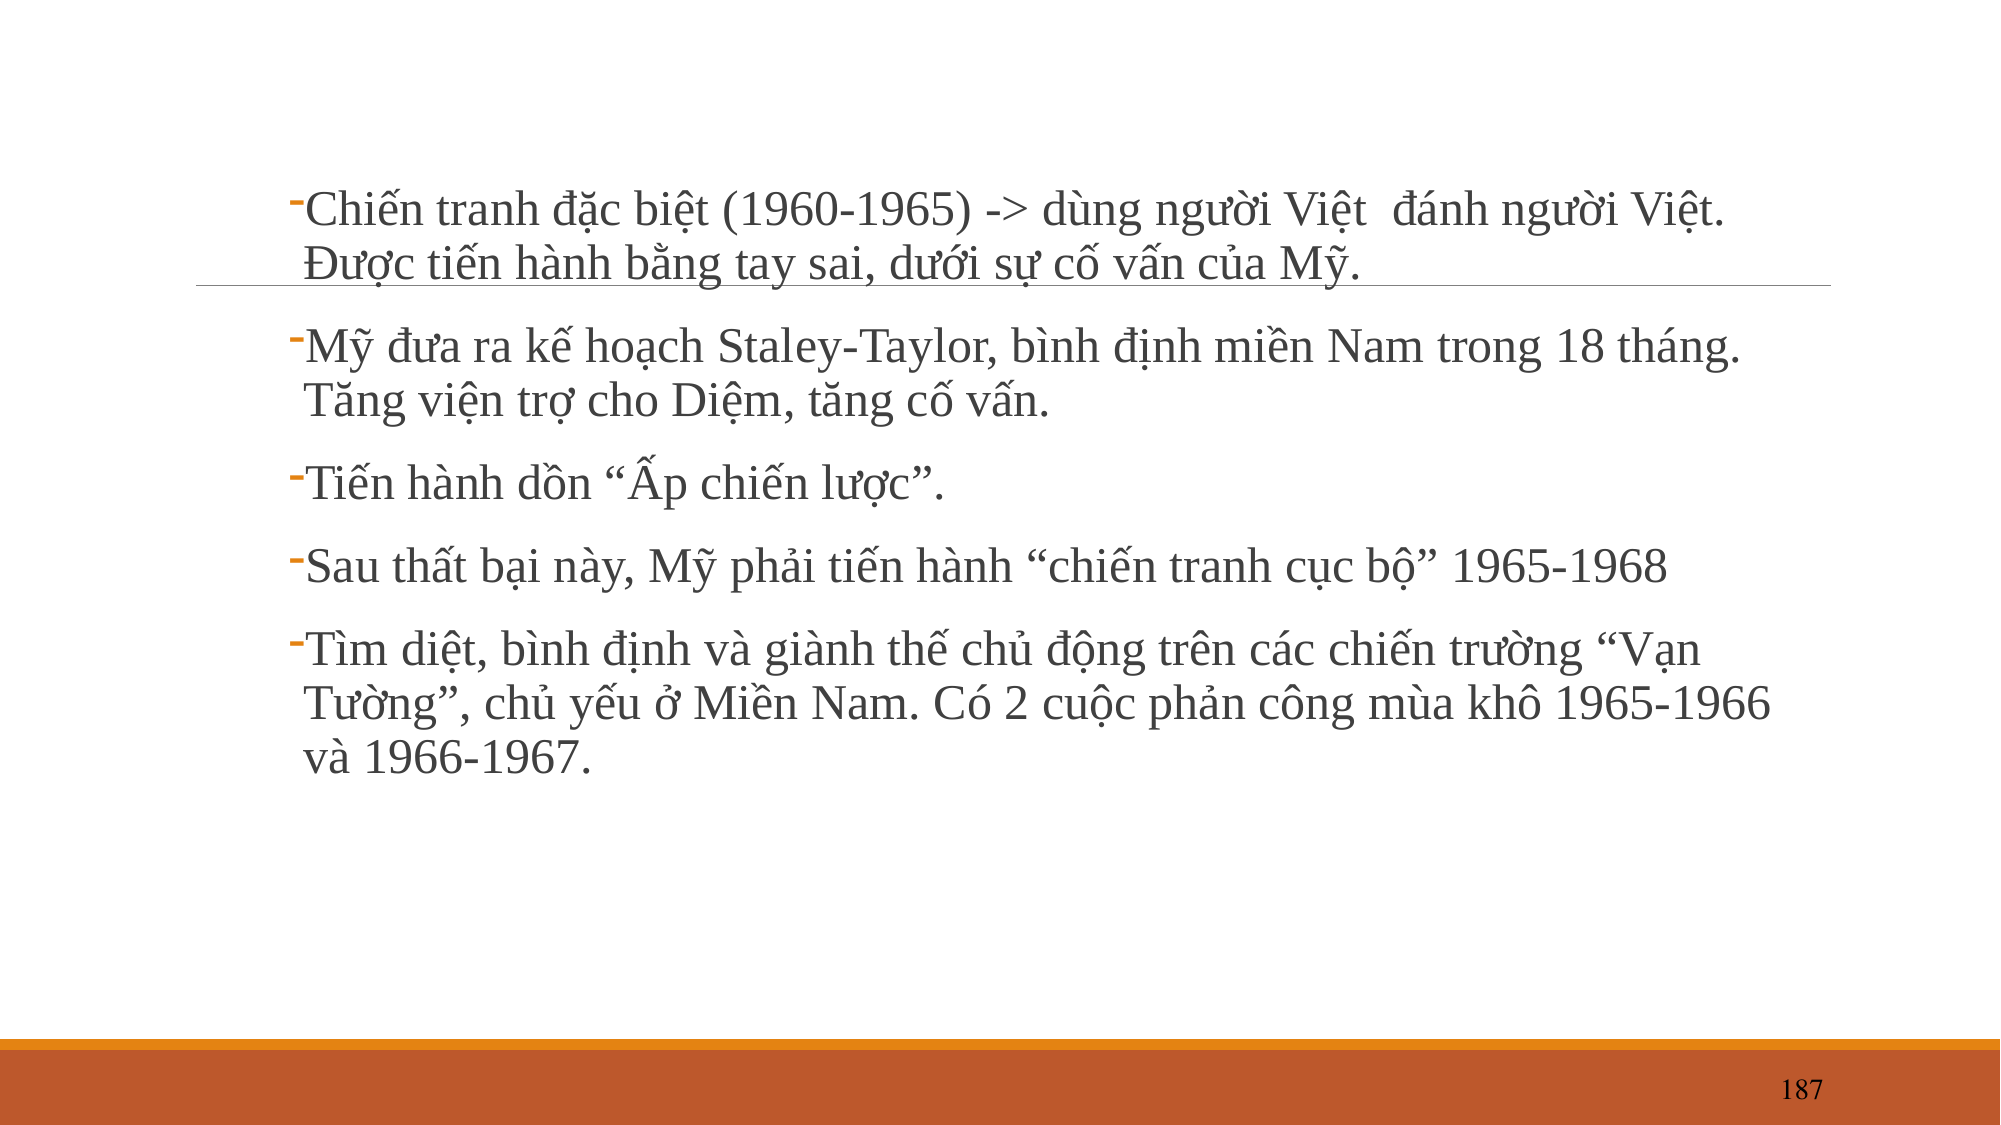

Chiến tranh đặc biệt (1960-1965) -> dùng người Việt  đánh người Việt. Được tiến hành bằng tay sai, dưới sự cố vấn của Mỹ.
Mỹ đưa ra kế hoạch Staley-Taylor, bình định miền Nam trong 18 tháng. Tăng viện trợ cho Diệm, tăng cố vấn.
Tiến hành dồn “Ấp chiến lược”.
Sau thất bại này, Mỹ phải tiến hành “chiến tranh cục bộ” 1965-1968
Tìm diệt, bình định và giành thế chủ động trên các chiến trường “Vạn Tường”, chủ yếu ở Miền Nam. Có 2 cuộc phản công mùa khô 1965-1966 và 1966-1967.
187